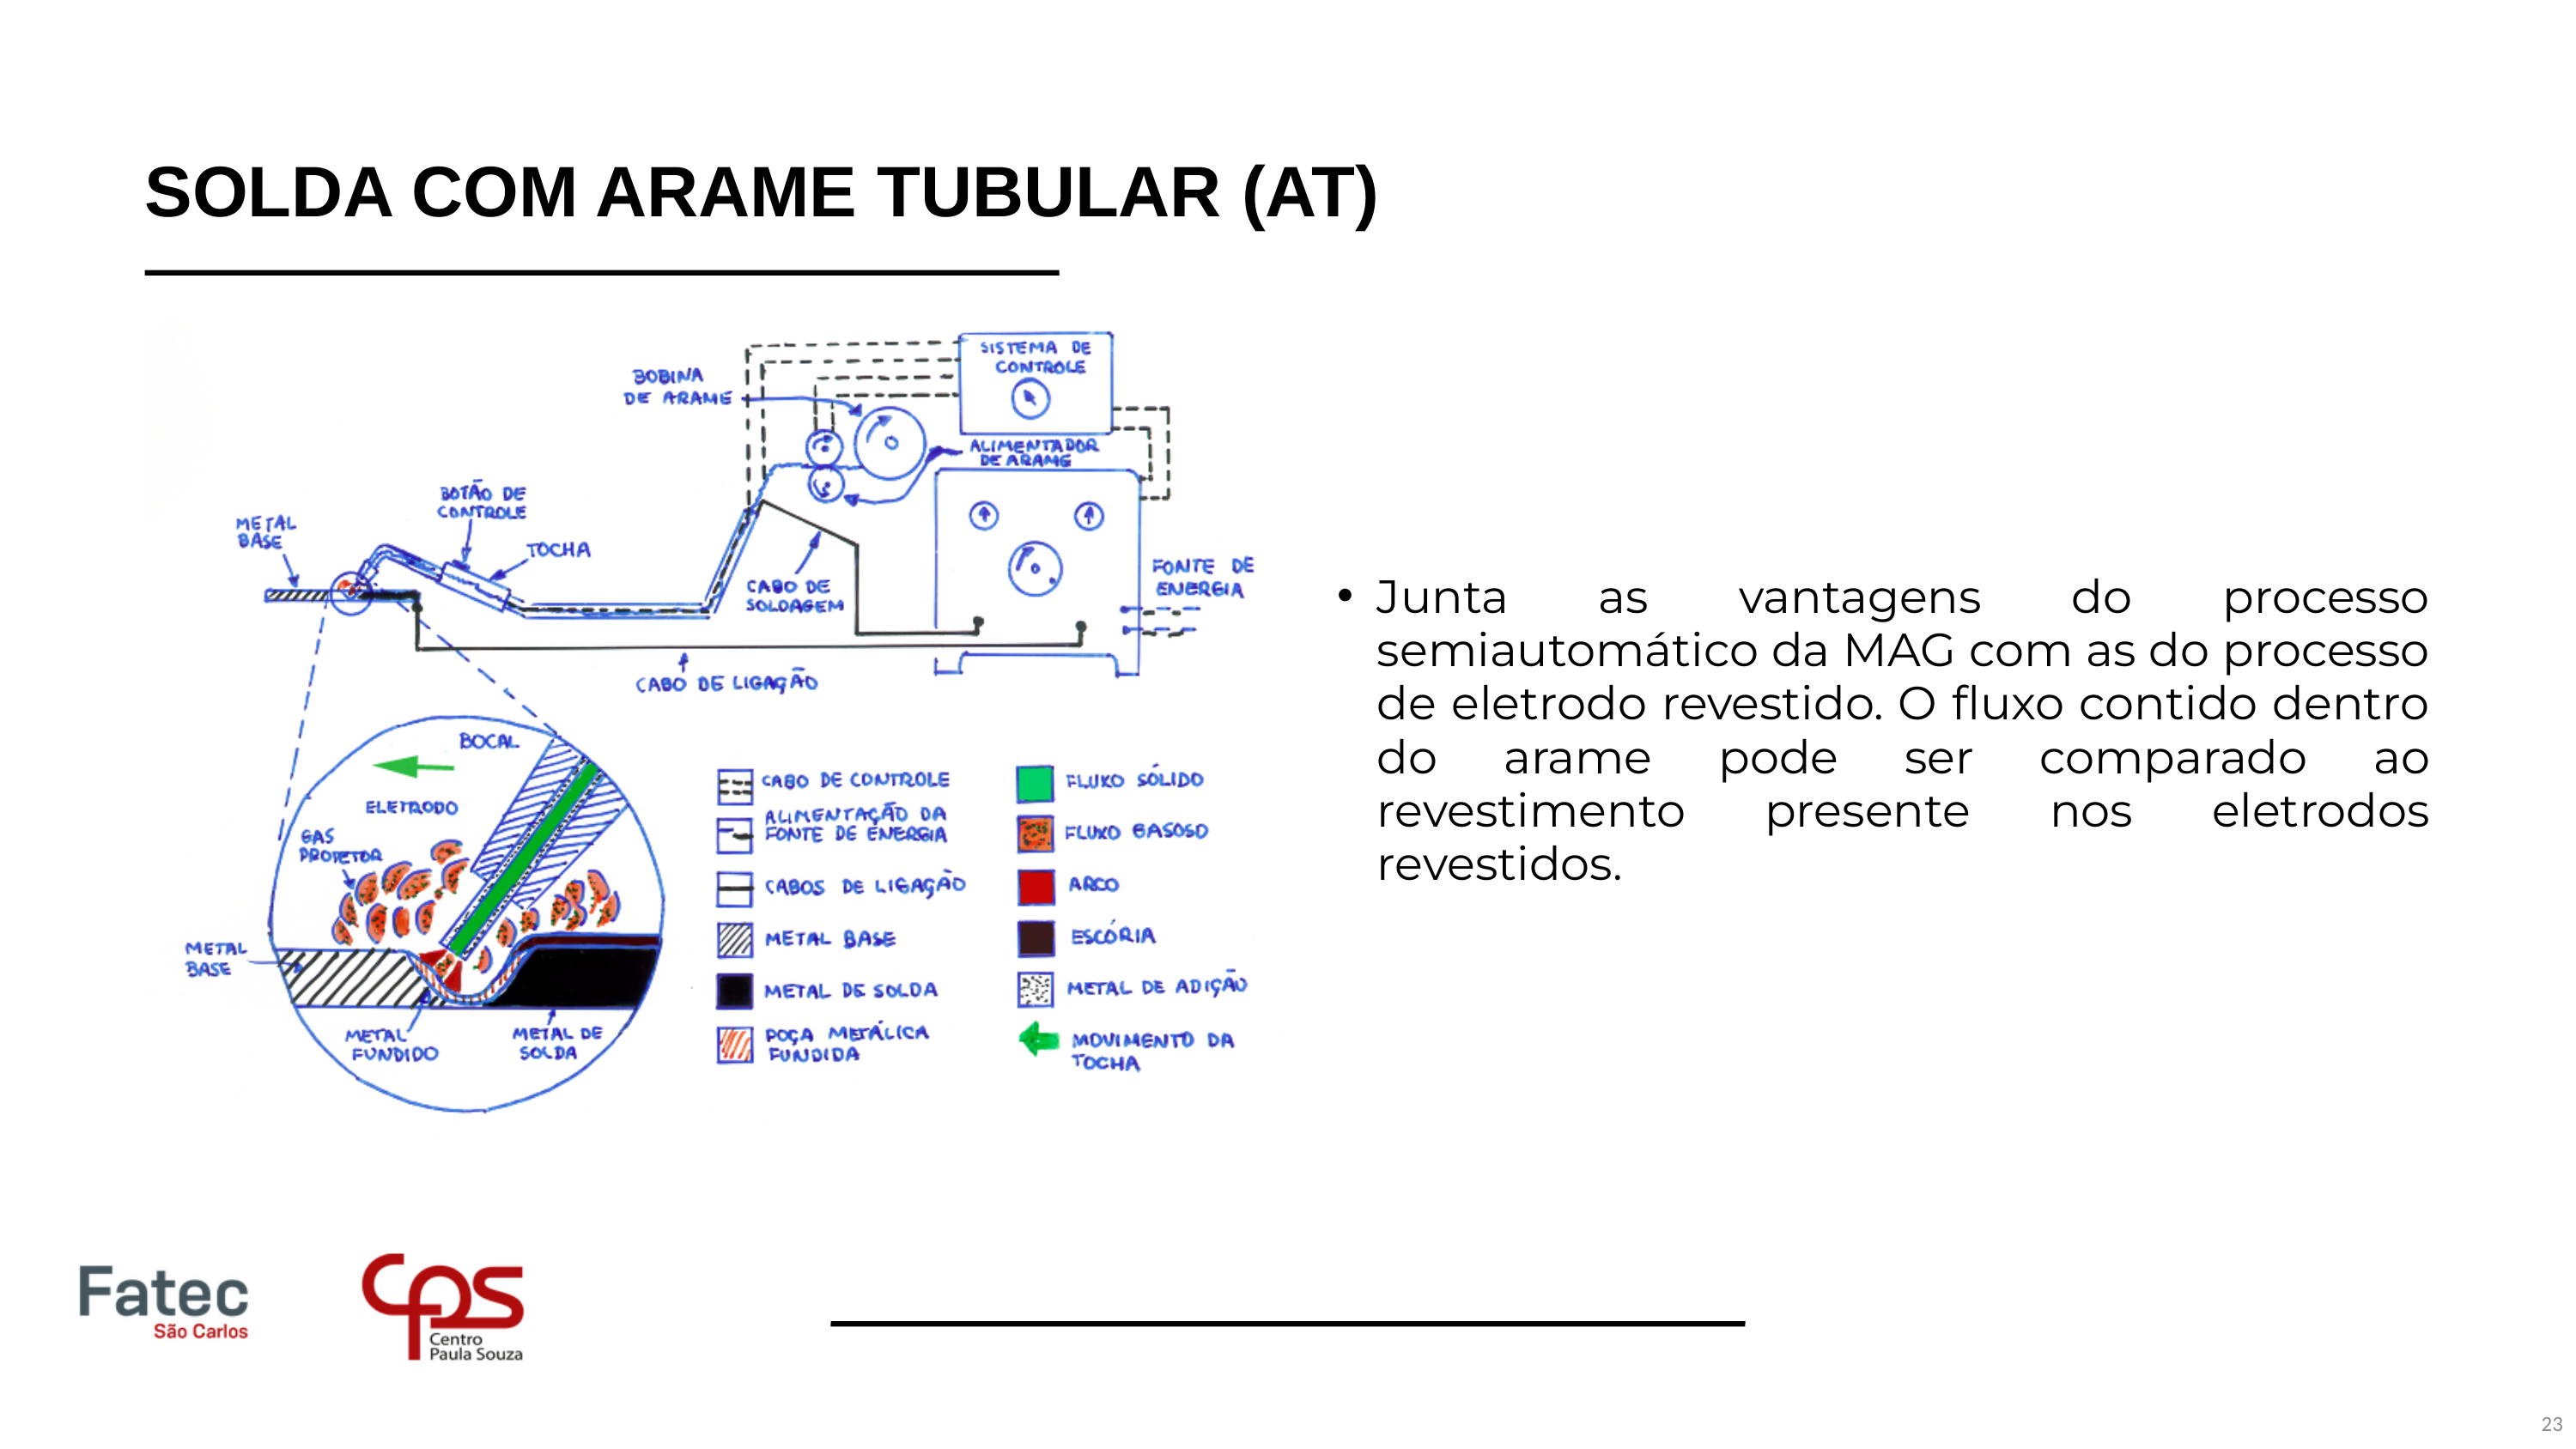

SOLDA COM ARAME TUBULAR (AT)

Junta as vantagens do processo semiautomático da MAG com as do processo de eletrodo revestido. O fluxo contido dentro do arame pode ser comparado ao revestimento presente nos eletrodos revestidos.

23